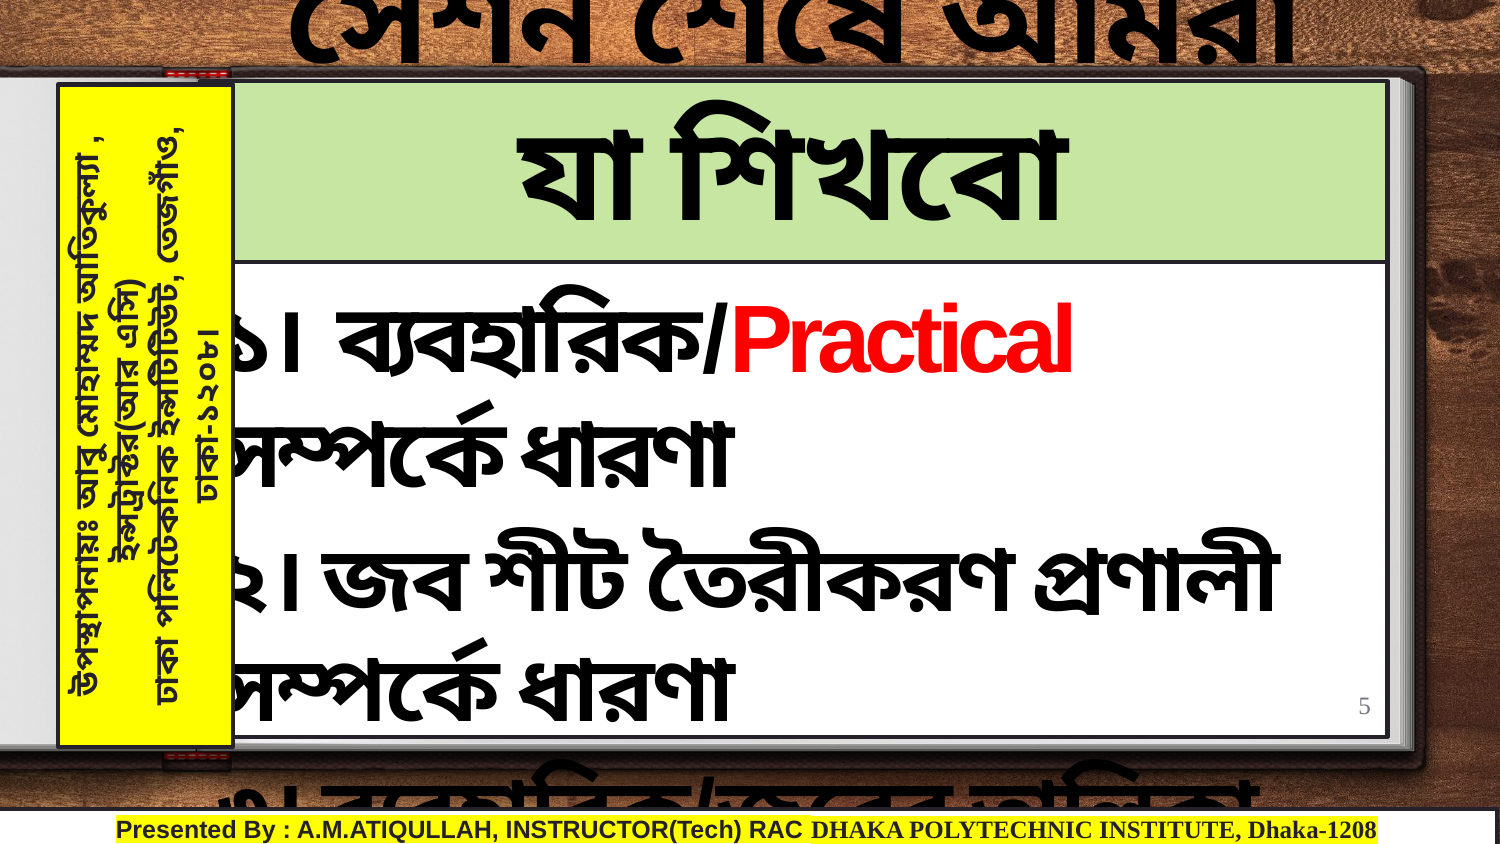

# সেশন শেষে আমরা যা শিখবো
১।  ব্যবহারিক/Practical সম্পর্কে ধারণা
২। জব শীট তৈরীকরণ প্রণালী সম্পর্কে ধারণা
৩। ব্যবহারিক/জবের তালিকা  সমূহ ইত্যাদি
উপস্থাপনায়ঃ আবু মোহাম্মদ আতিকুল্যা , ইন্সট্রাক্টর(আর এসি)
ঢাকা পলিটেকনিক ইন্সটিটিউট, তেজগাঁও, ঢাকা-১২০৮।
5
Presented By : A.M.ATIQULLAH, INSTRUCTOR(Tech) RAC DHAKA POLYTECHNIC INSTITUTE, Dhaka-1208